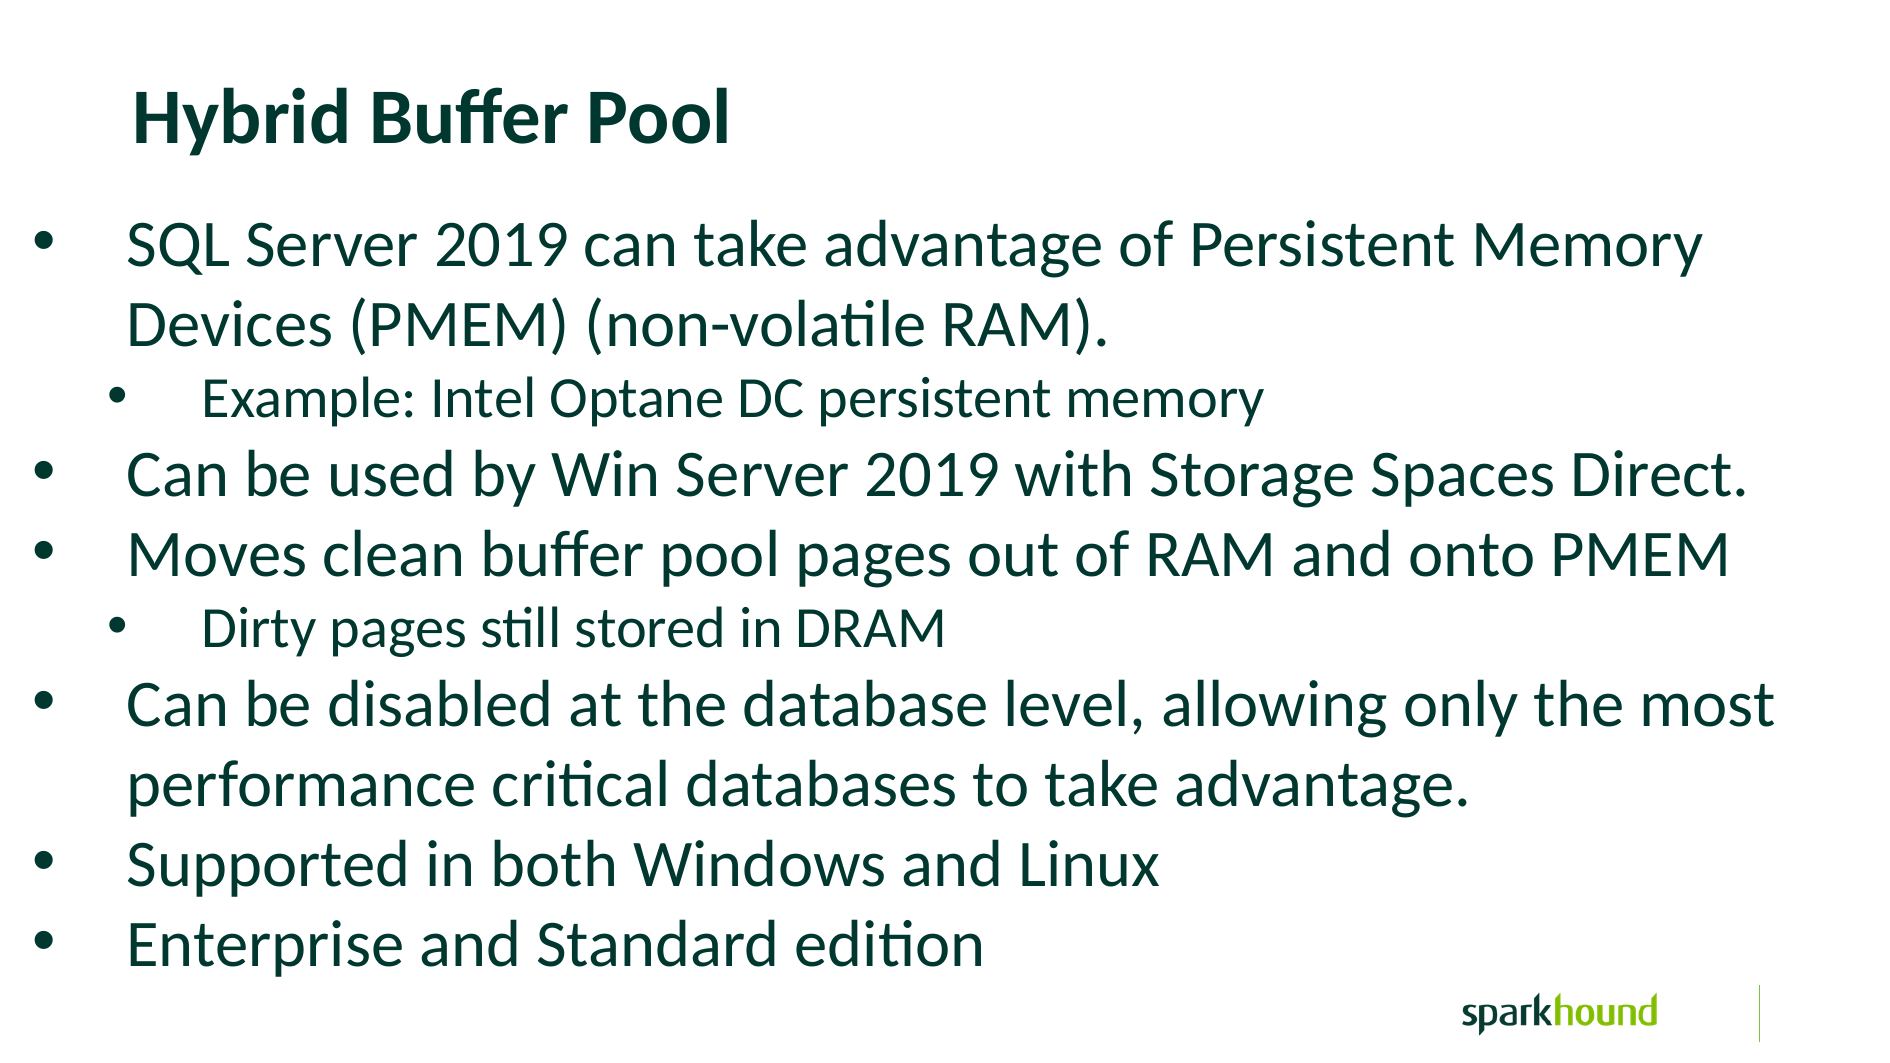

Hybrid Buffer Pool
SQL Server 2019 can take advantage of Persistent Memory Devices (PMEM) (non-volatile RAM).
Example: Intel Optane DC persistent memory
Can be used by Win Server 2019 with Storage Spaces Direct.
Moves clean buffer pool pages out of RAM and onto PMEM
Dirty pages still stored in DRAM
Can be disabled at the database level, allowing only the most performance critical databases to take advantage.
Supported in both Windows and Linux
Enterprise and Standard edition